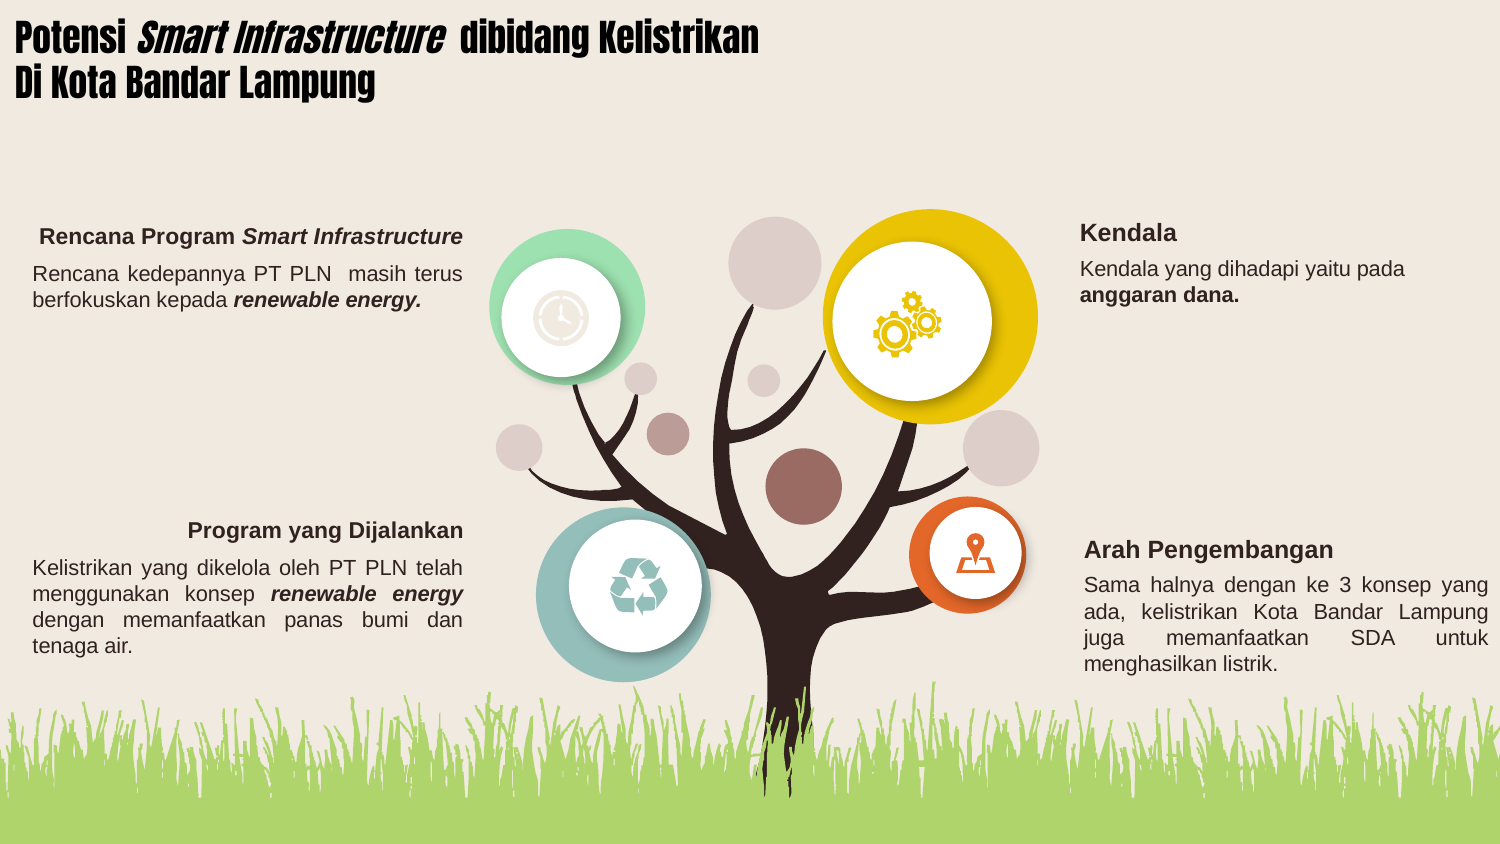

Potensi Smart Infrastructure  dibidang Kelistrikan
Di Kota Bandar Lampung

Kendala
Kendala yang dihadapi yaitu pada anggaran dana.
Rencana Program Smart Infrastructure
Rencana kedepannya PT PLN  masih terus berfokuskan kepada renewable energy.

Program yang Dijalankan
Kelistrikan yang dikelola oleh PT PLN telah menggunakan konsep renewable energy dengan memanfaatkan panas bumi dan tenaga air.
Arah Pengembangan
Sama halnya dengan ke 3 konsep yang ada, kelistrikan Kota Bandar Lampung juga memanfaatkan SDA untuk menghasilkan listrik.